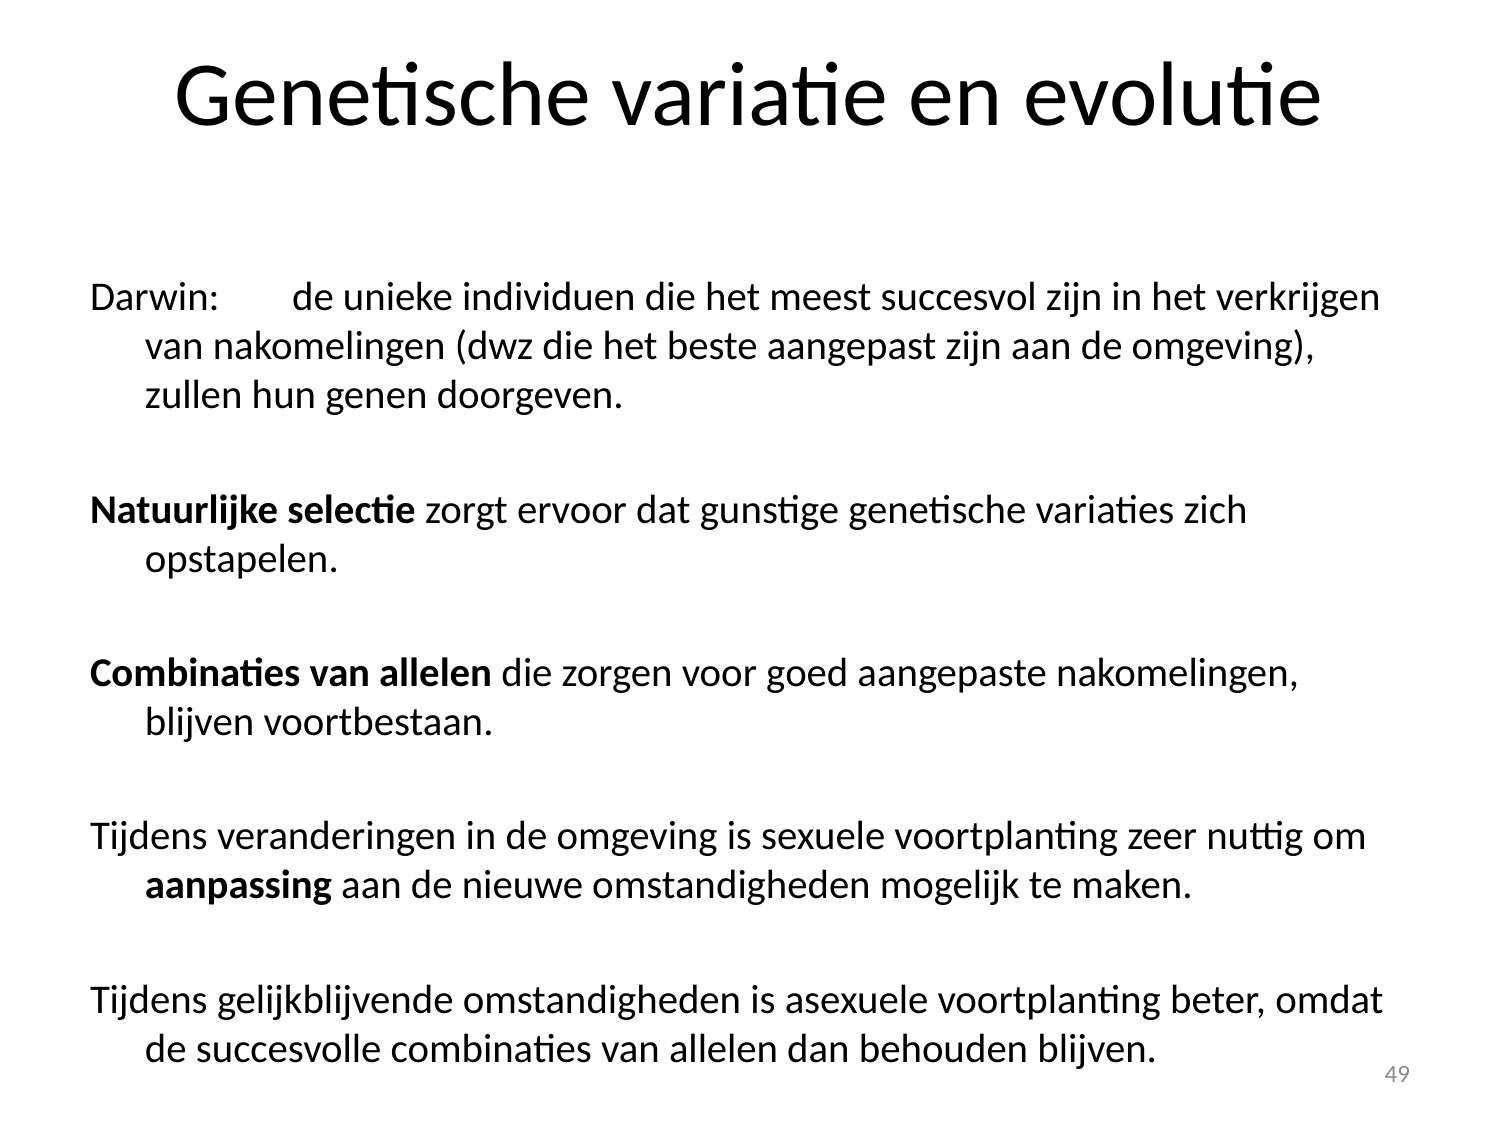

# Genetische variatie en evolutie
Darwin: 	de unieke individuen die het meest succesvol zijn in het verkrijgen van nakomelingen (dwz die het beste aangepast zijn aan de omgeving), zullen hun genen doorgeven.

Natuurlijke selectie zorgt ervoor dat gunstige genetische variaties zich opstapelen.

Combinaties van allelen die zorgen voor goed aangepaste nakomelingen, blijven voortbestaan.

Tijdens veranderingen in de omgeving is sexuele voortplanting zeer nuttig om aanpassing aan de nieuwe omstandigheden mogelijk te maken.

Tijdens gelijkblijvende omstandigheden is asexuele voortplanting beter, omdat de succesvolle combinaties van allelen dan behouden blijven.
49